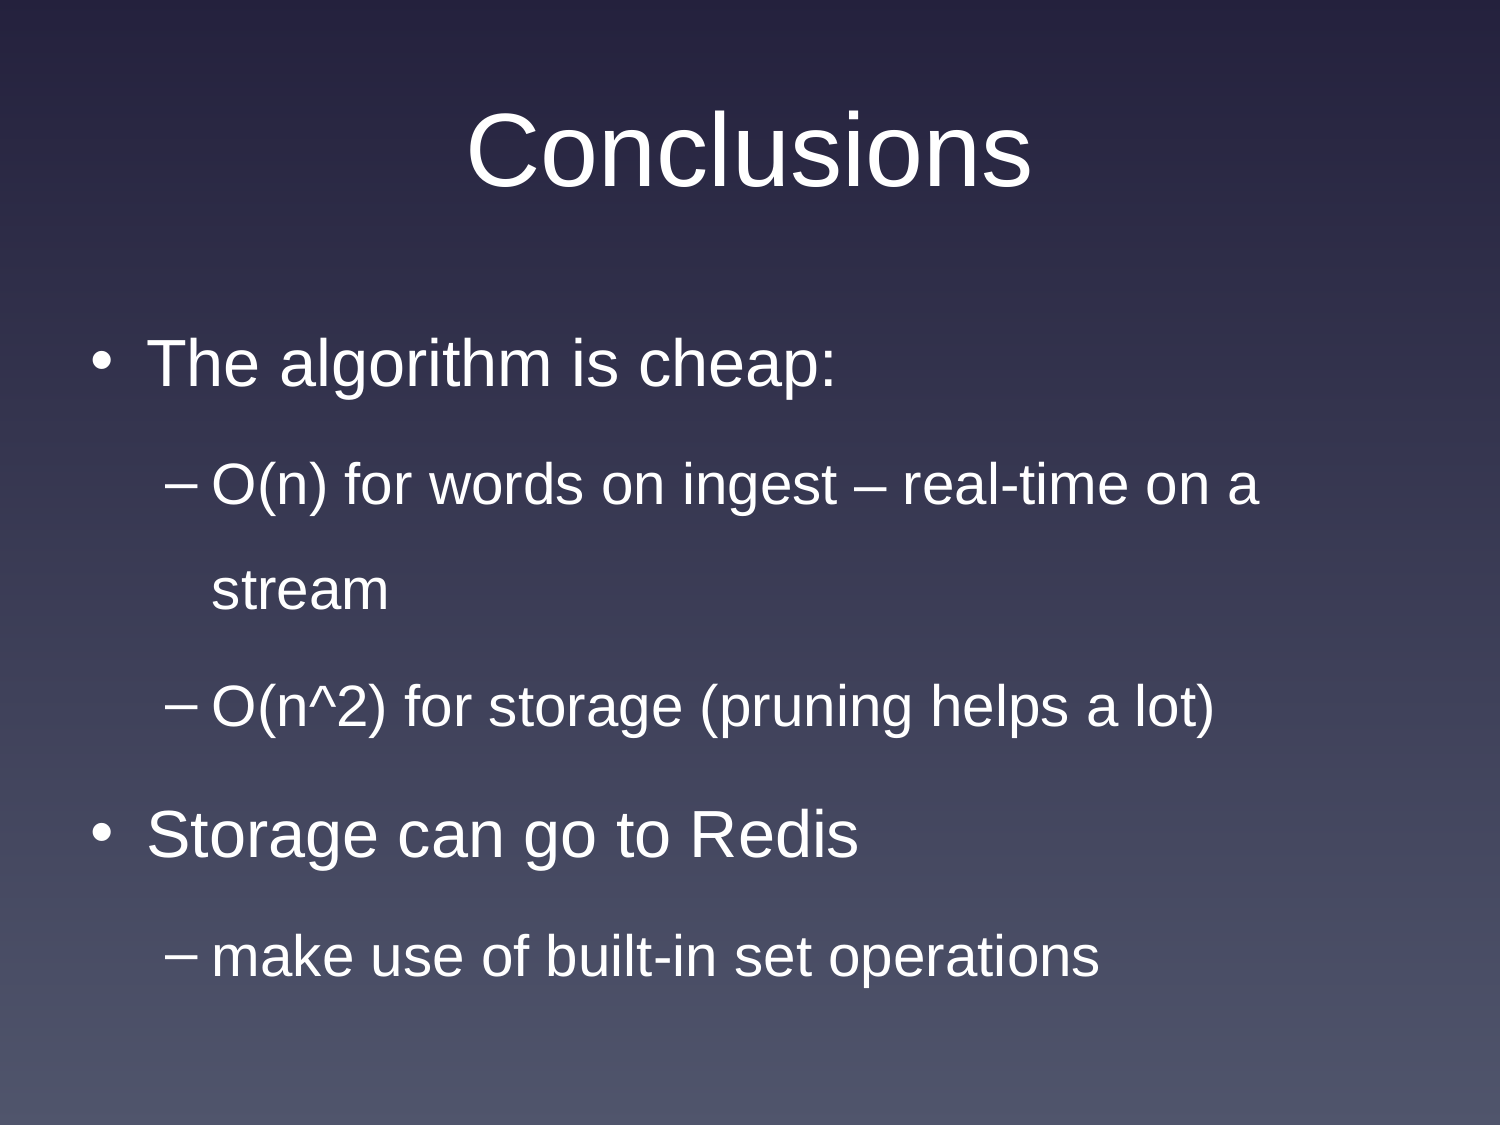

# Conclusions
The algorithm is cheap:
O(n) for words on ingest – real-time on a stream
O(n^2) for storage (pruning helps a lot)
Storage can go to Redis
make use of built-in set operations